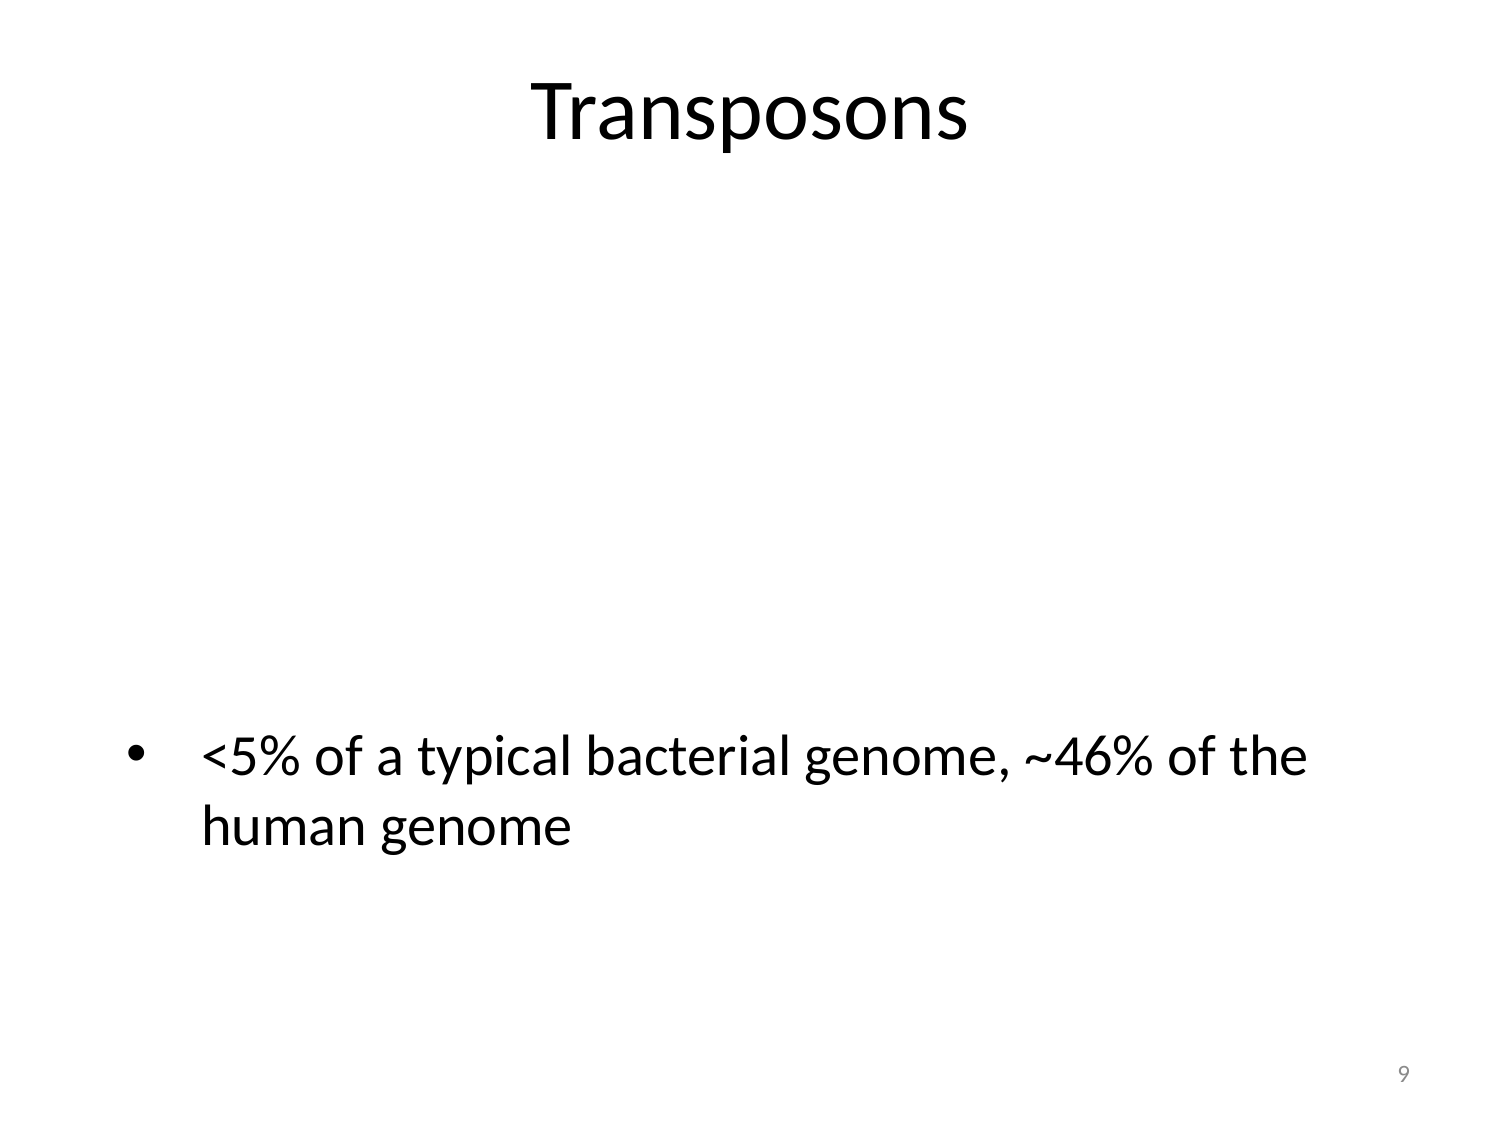

Transposons
<5% of a typical bacterial genome, ~46% of the human genome
9